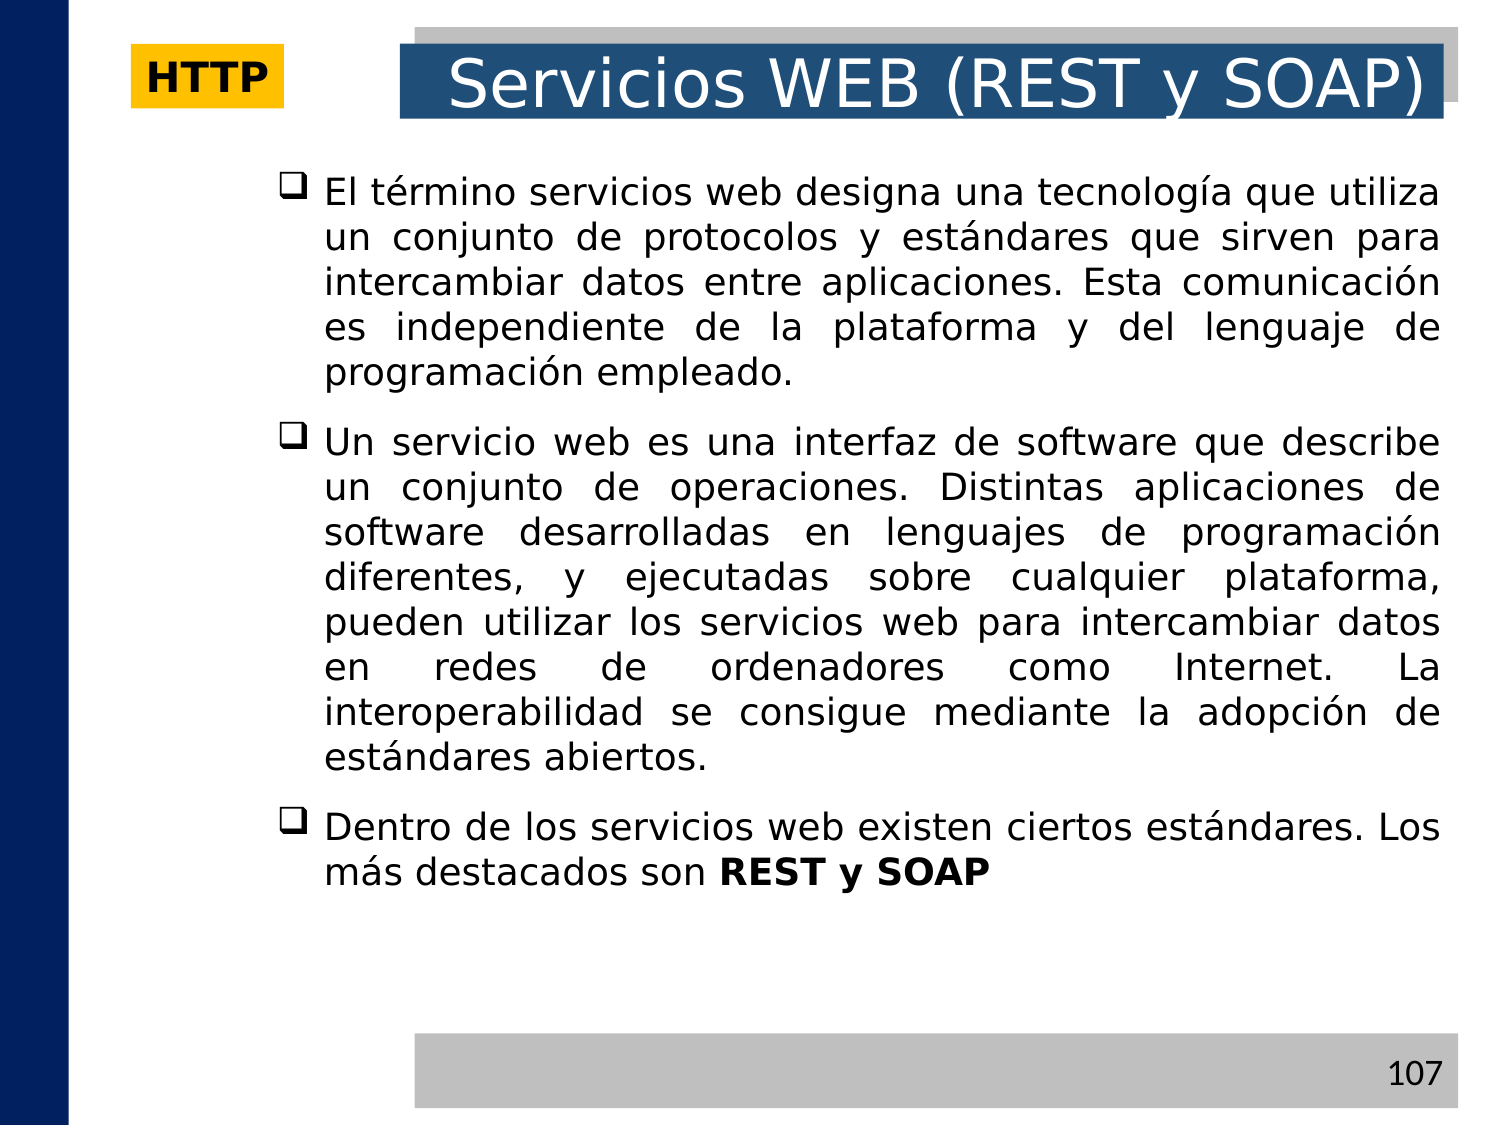

HTTP
Servicios WEB (REST y SOAP)
El término servicios web designa una tecnología que utiliza un conjunto de protocolos y estándares que sirven para intercambiar datos entre aplicaciones. Esta comunicación es independiente de la plataforma y del lenguaje de programación empleado.
Un servicio web es una interfaz de software que describe un conjunto de operaciones. Distintas aplicaciones de software desarrolladas en lenguajes de programación diferentes, y ejecutadas sobre cualquier plataforma, pueden utilizar los servicios web para intercambiar datos en redes de ordenadores como Internet. La interoperabilidad se consigue mediante la adopción de estándares abiertos.
Dentro de los servicios web existen ciertos estándares. Los más destacados son REST y SOAP
107